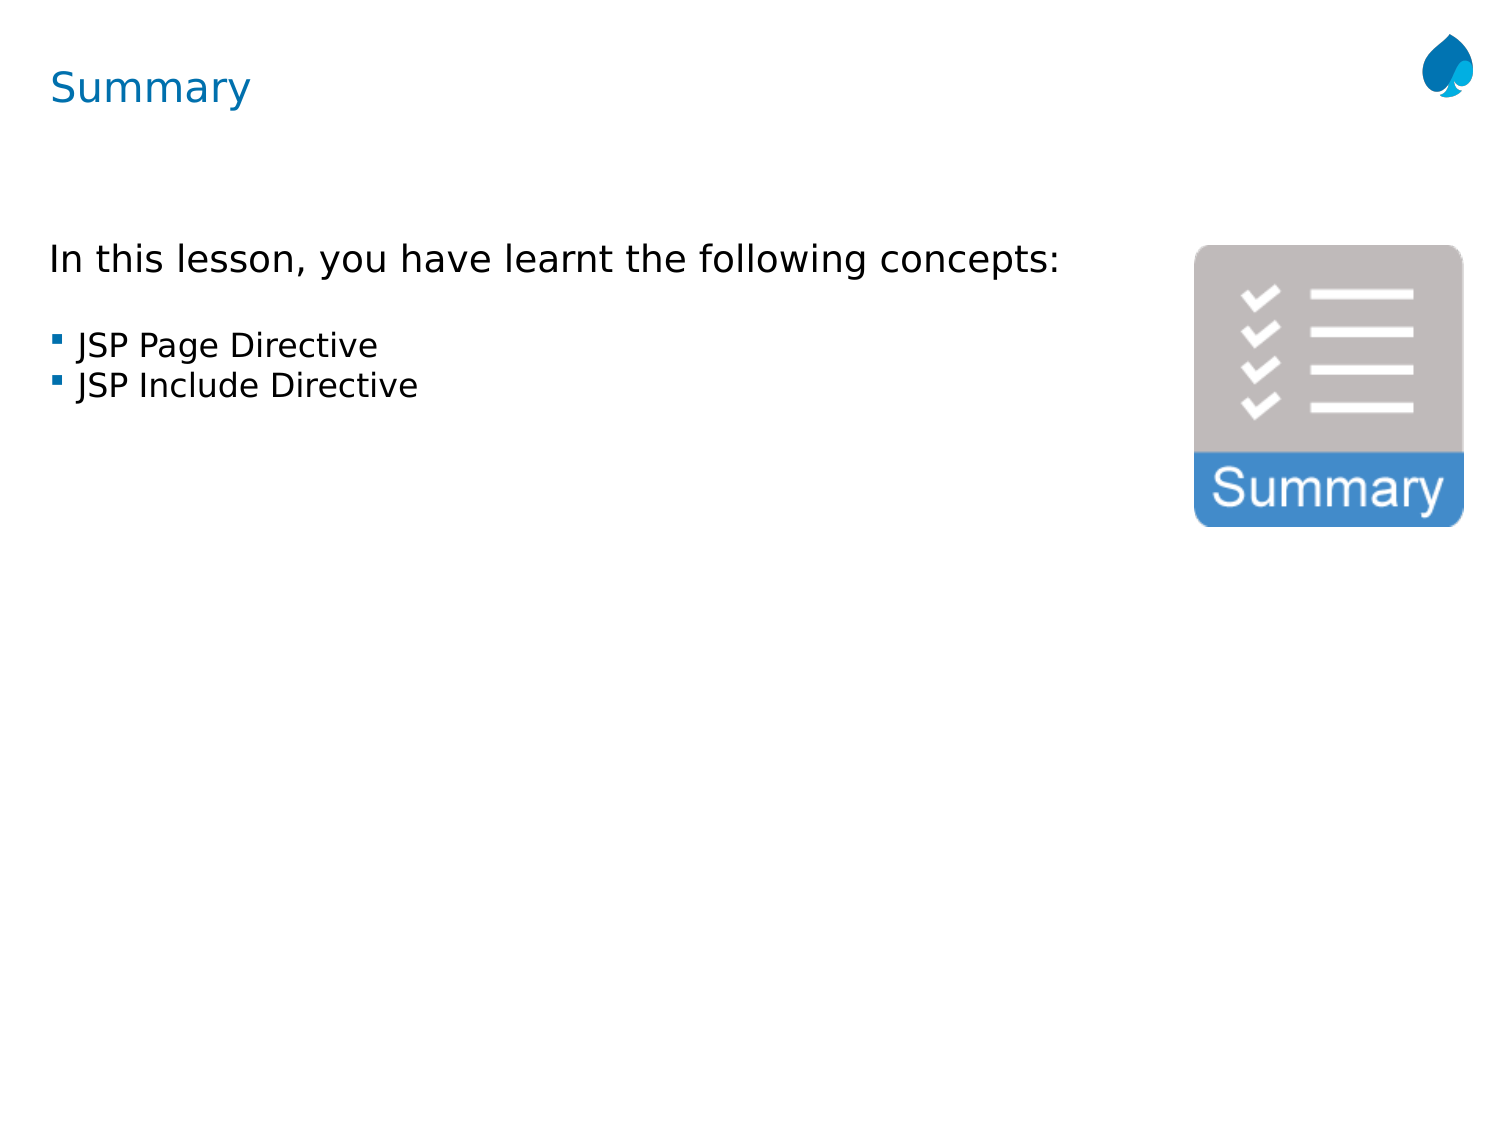

# Summary
In this lesson, you have learnt the following concepts:

JSP Page Directive
JSP Include Directive